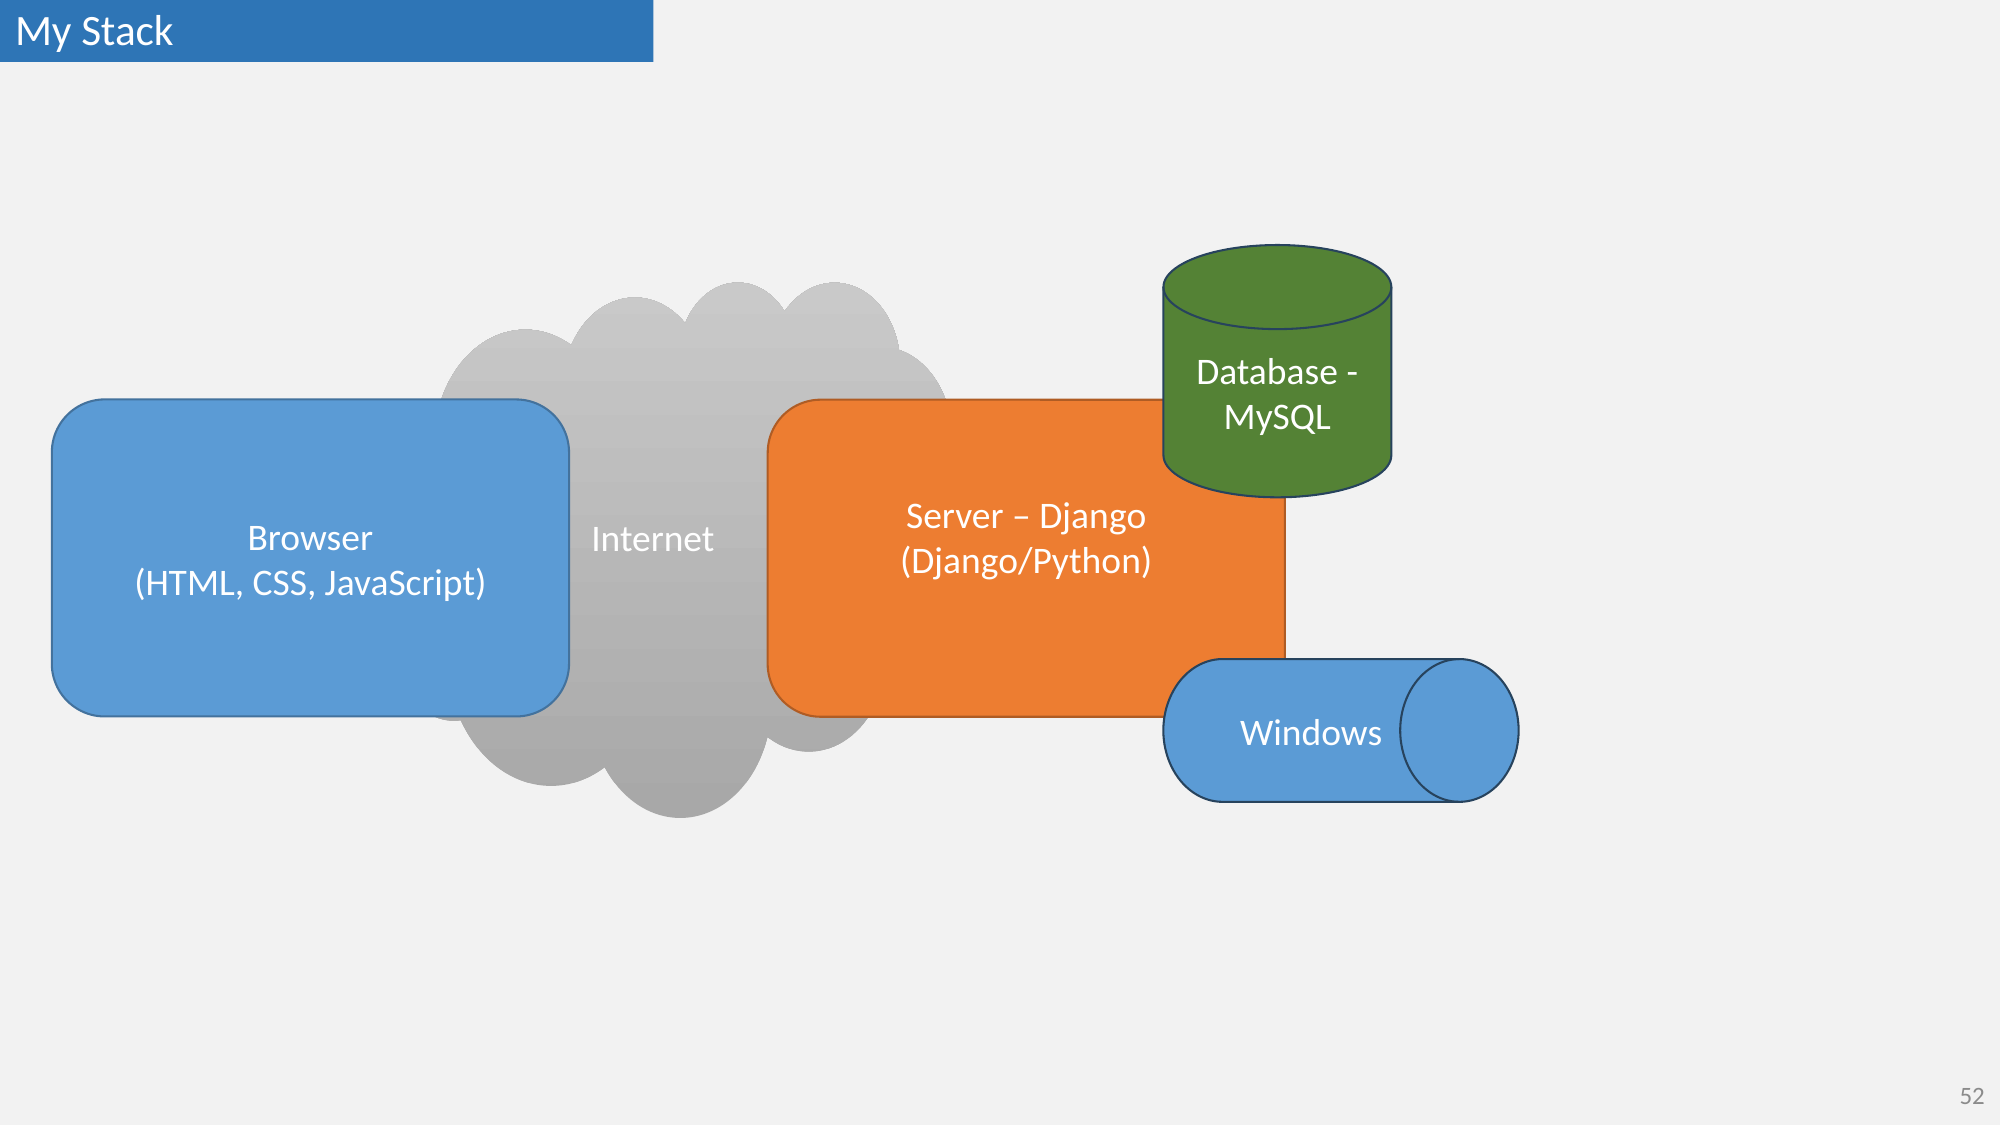

# My Stack
Database - MySQL
Internet
Browser
(HTML, CSS, JavaScript)
Server – Django
(Django/Python)

Windows
52